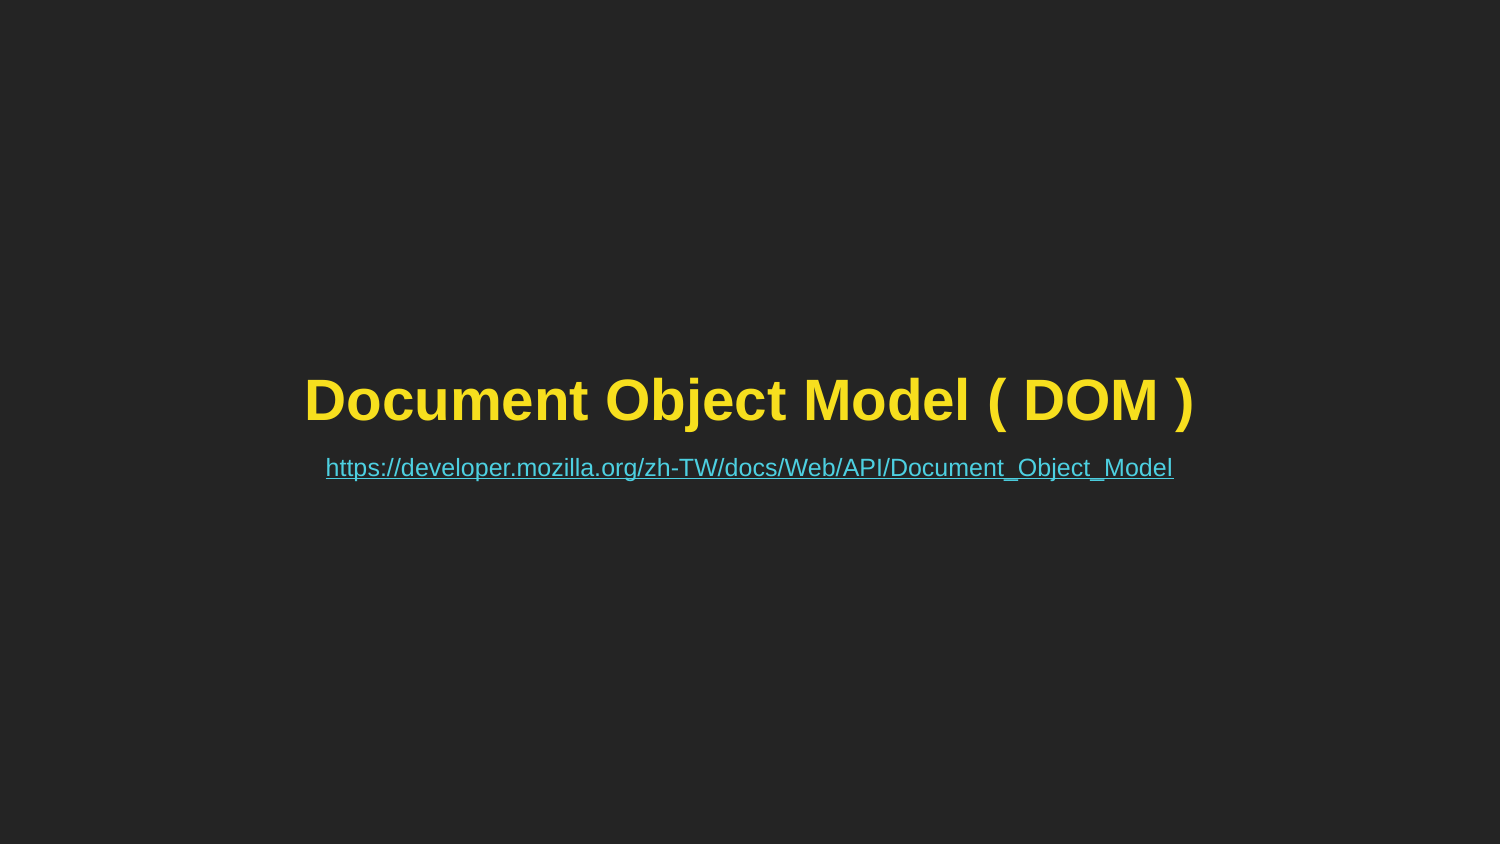

Document Object Model ( DOM )
https://developer.mozilla.org/zh-TW/docs/Web/API/Document_Object_Model